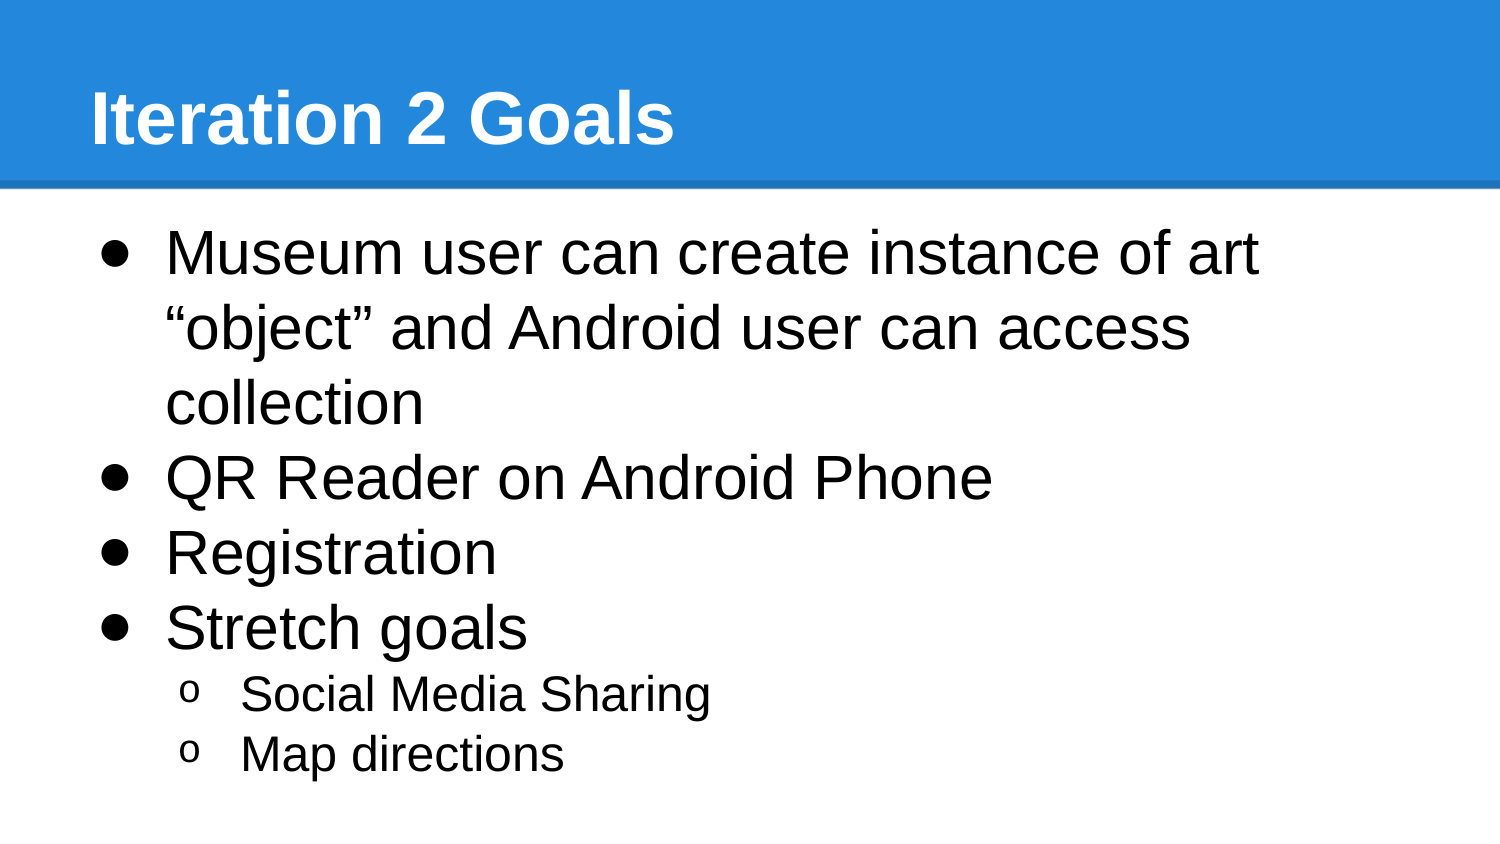

# Iteration 2 Goals
Museum user can create instance of art “object” and Android user can access collection
QR Reader on Android Phone
Registration
Stretch goals
Social Media Sharing
Map directions